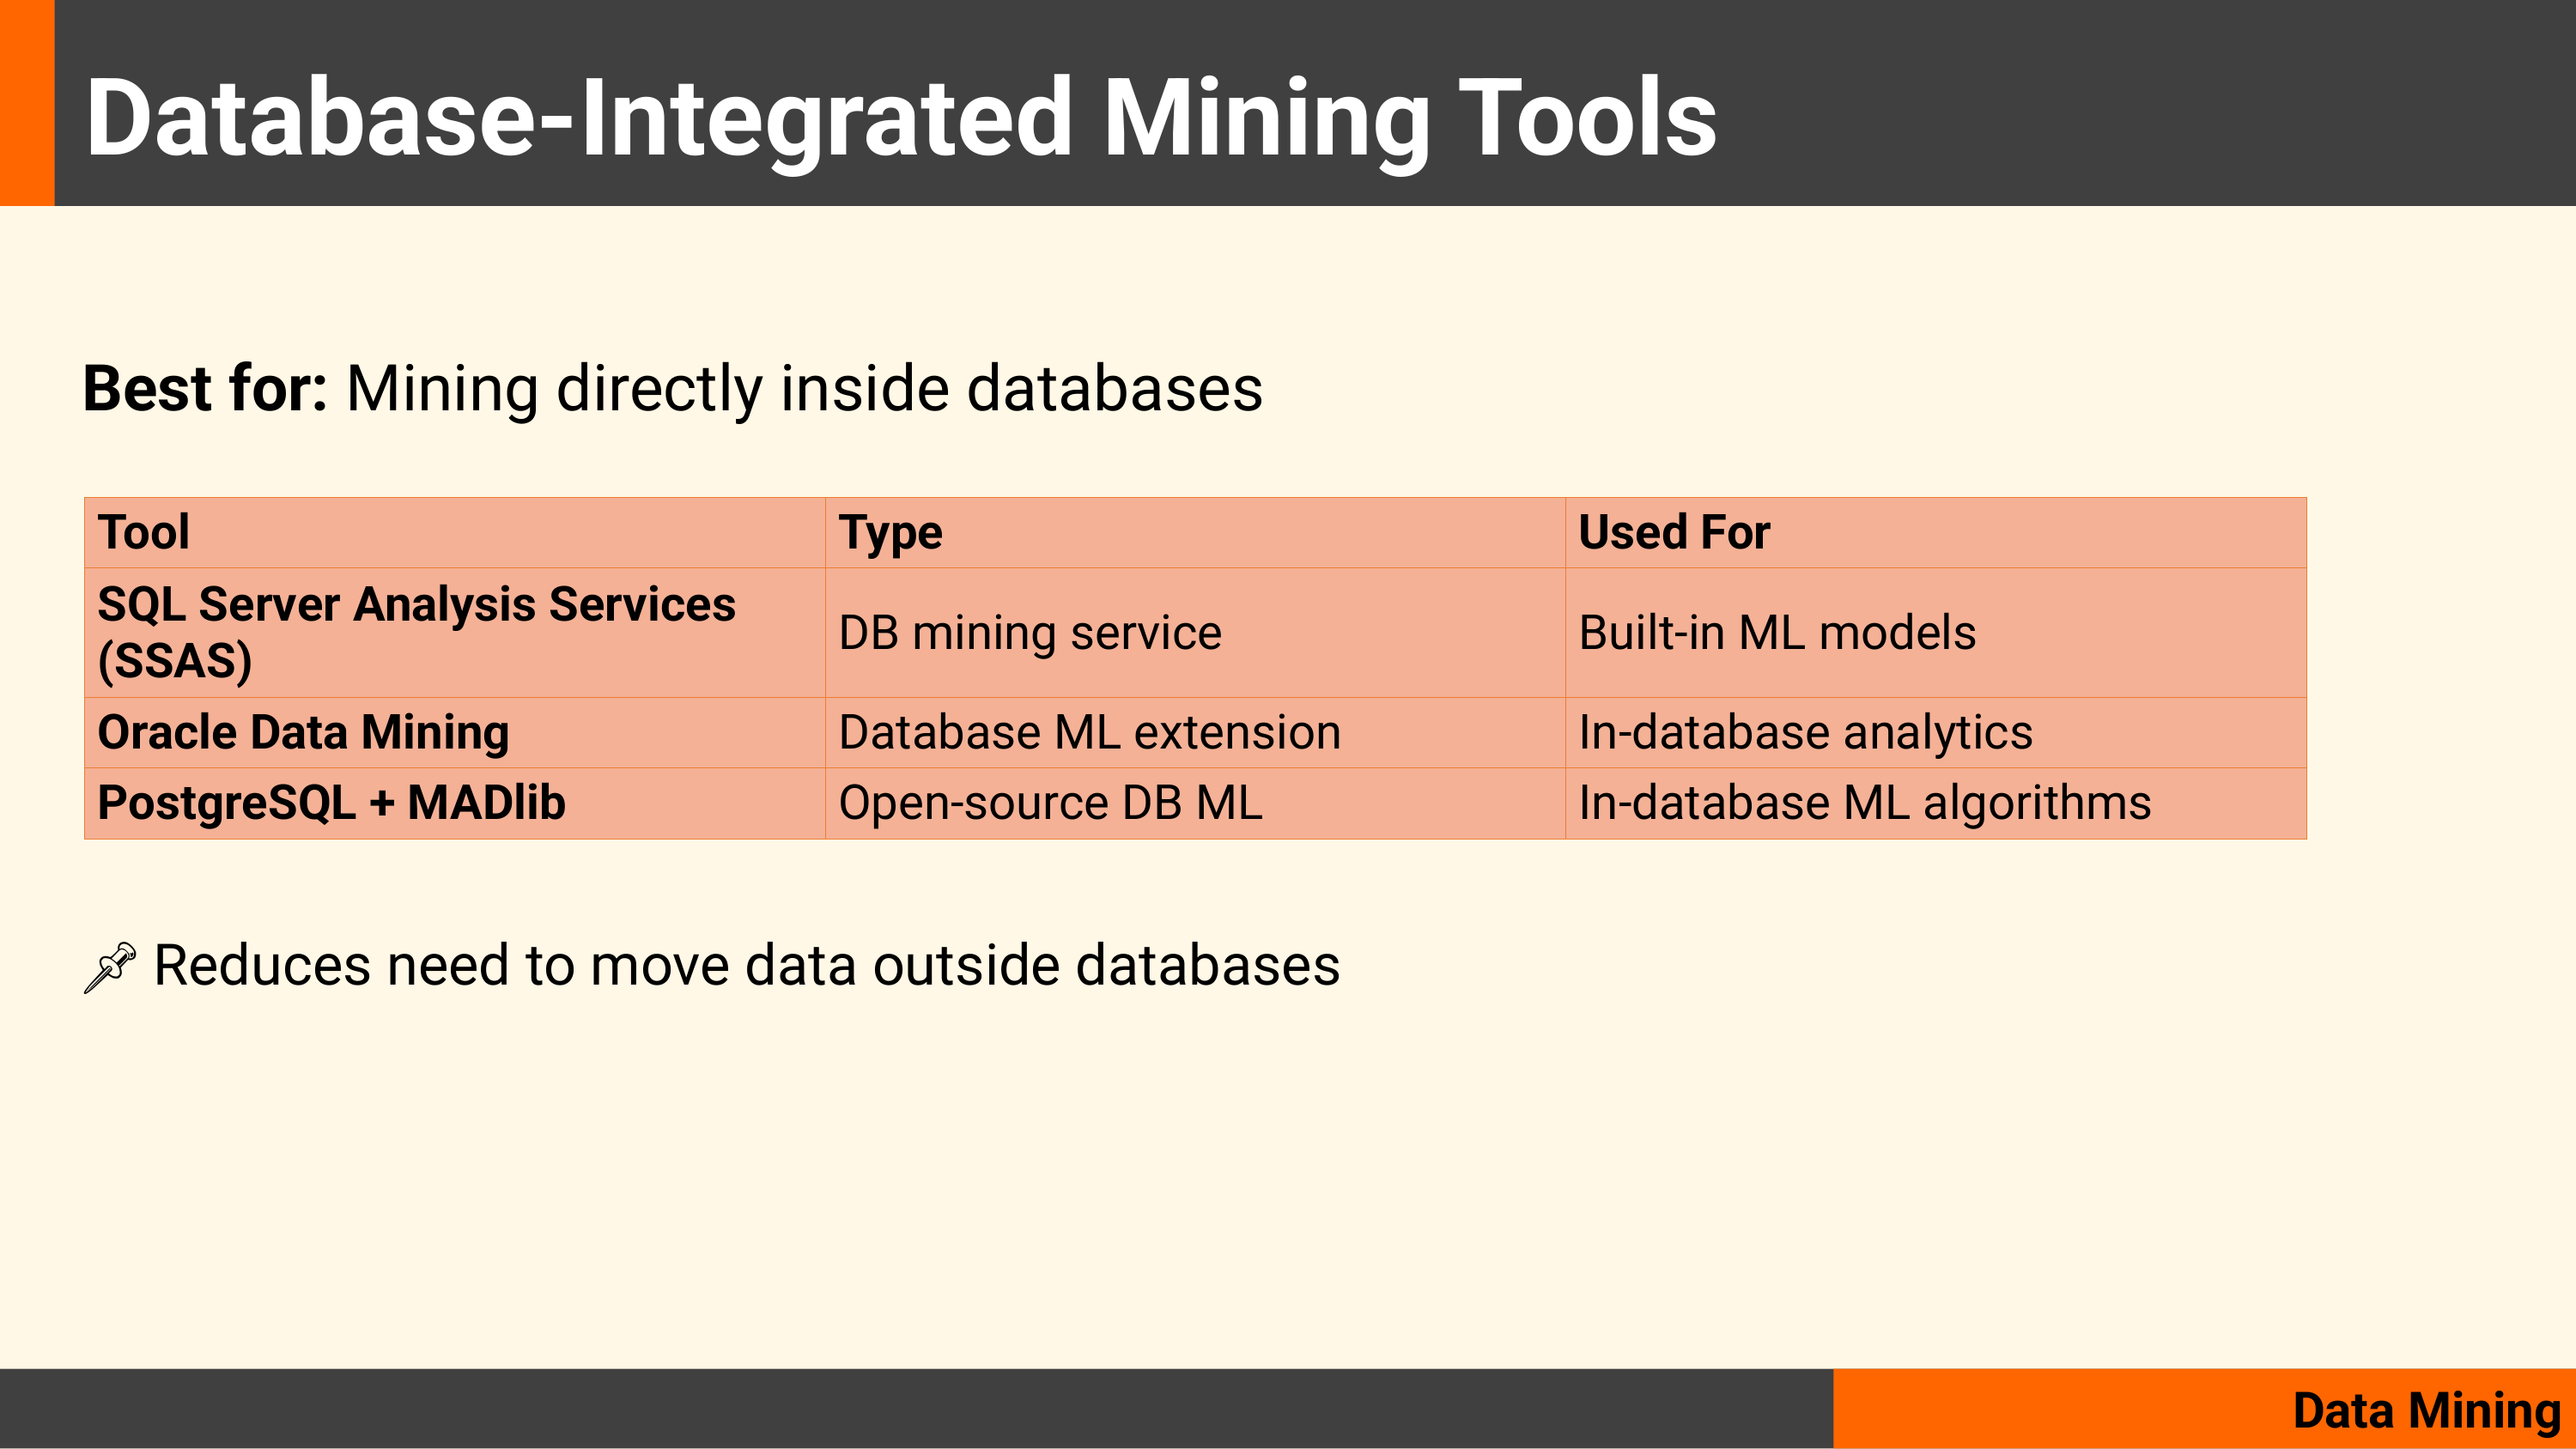

#
Database-Integrated Mining Tools
Best for: Mining directly inside databases
| Tool | Type | Used For |
| --- | --- | --- |
| SQL Server Analysis Services (SSAS) | DB mining service | Built-in ML models |
| Oracle Data Mining | Database ML extension | In-database analytics |
| PostgreSQL + MADlib | Open-source DB ML | In-database ML algorithms |
📌 Reduces need to move data outside databases

Data Mining